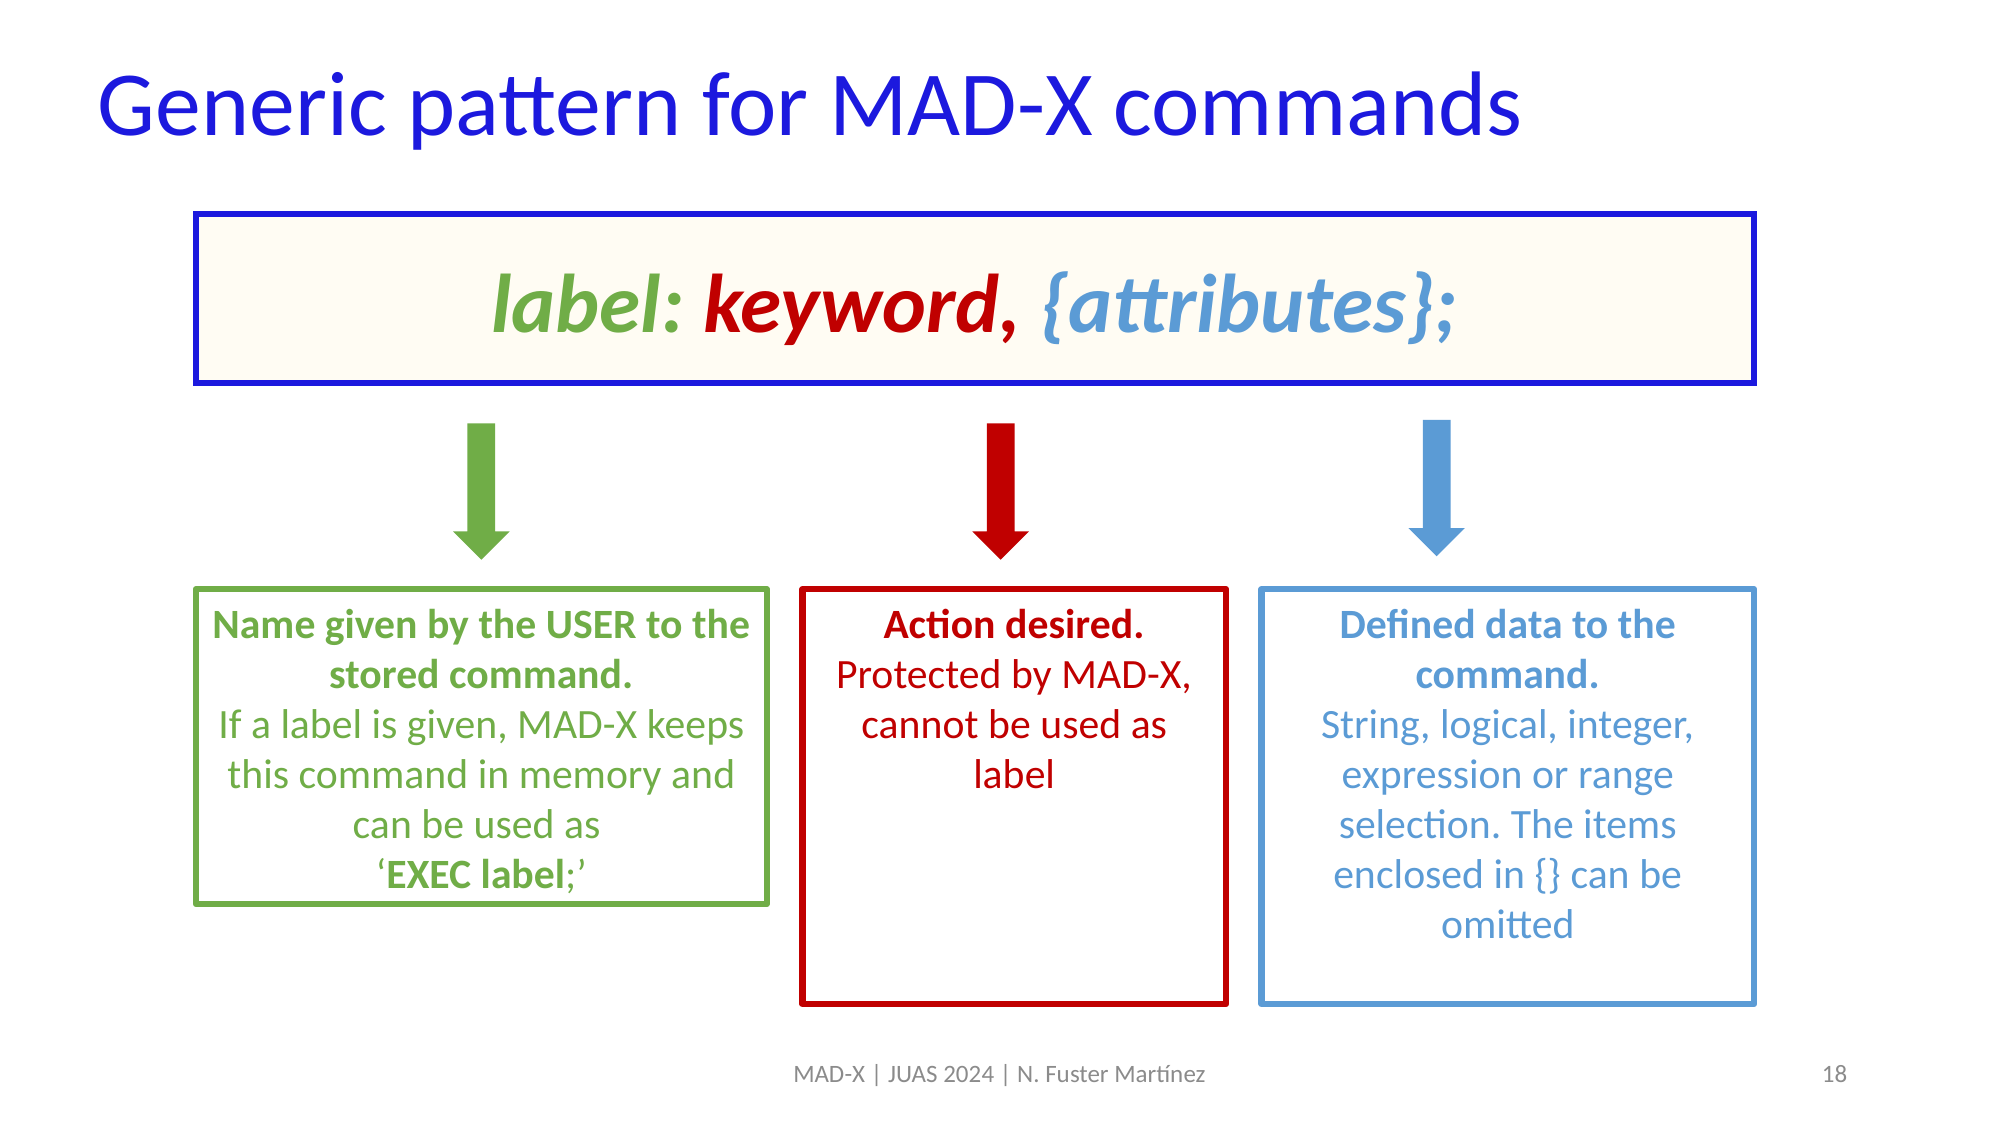

# Generic pattern for MAD-X commands

label: keyword, {attributes};

Action desired.
Protected by MAD-X, cannot be used as label

Defined data to the command.
String, logical, integer, expression or range selection. The items enclosed in {} can be omitted

Name given by the USER to the stored command.
If a label is given, MAD-X keeps this command in memory and can be used as
‘EXEC label;’

MAD-X | JUAS 2024 | N. Fuster Martínez
18